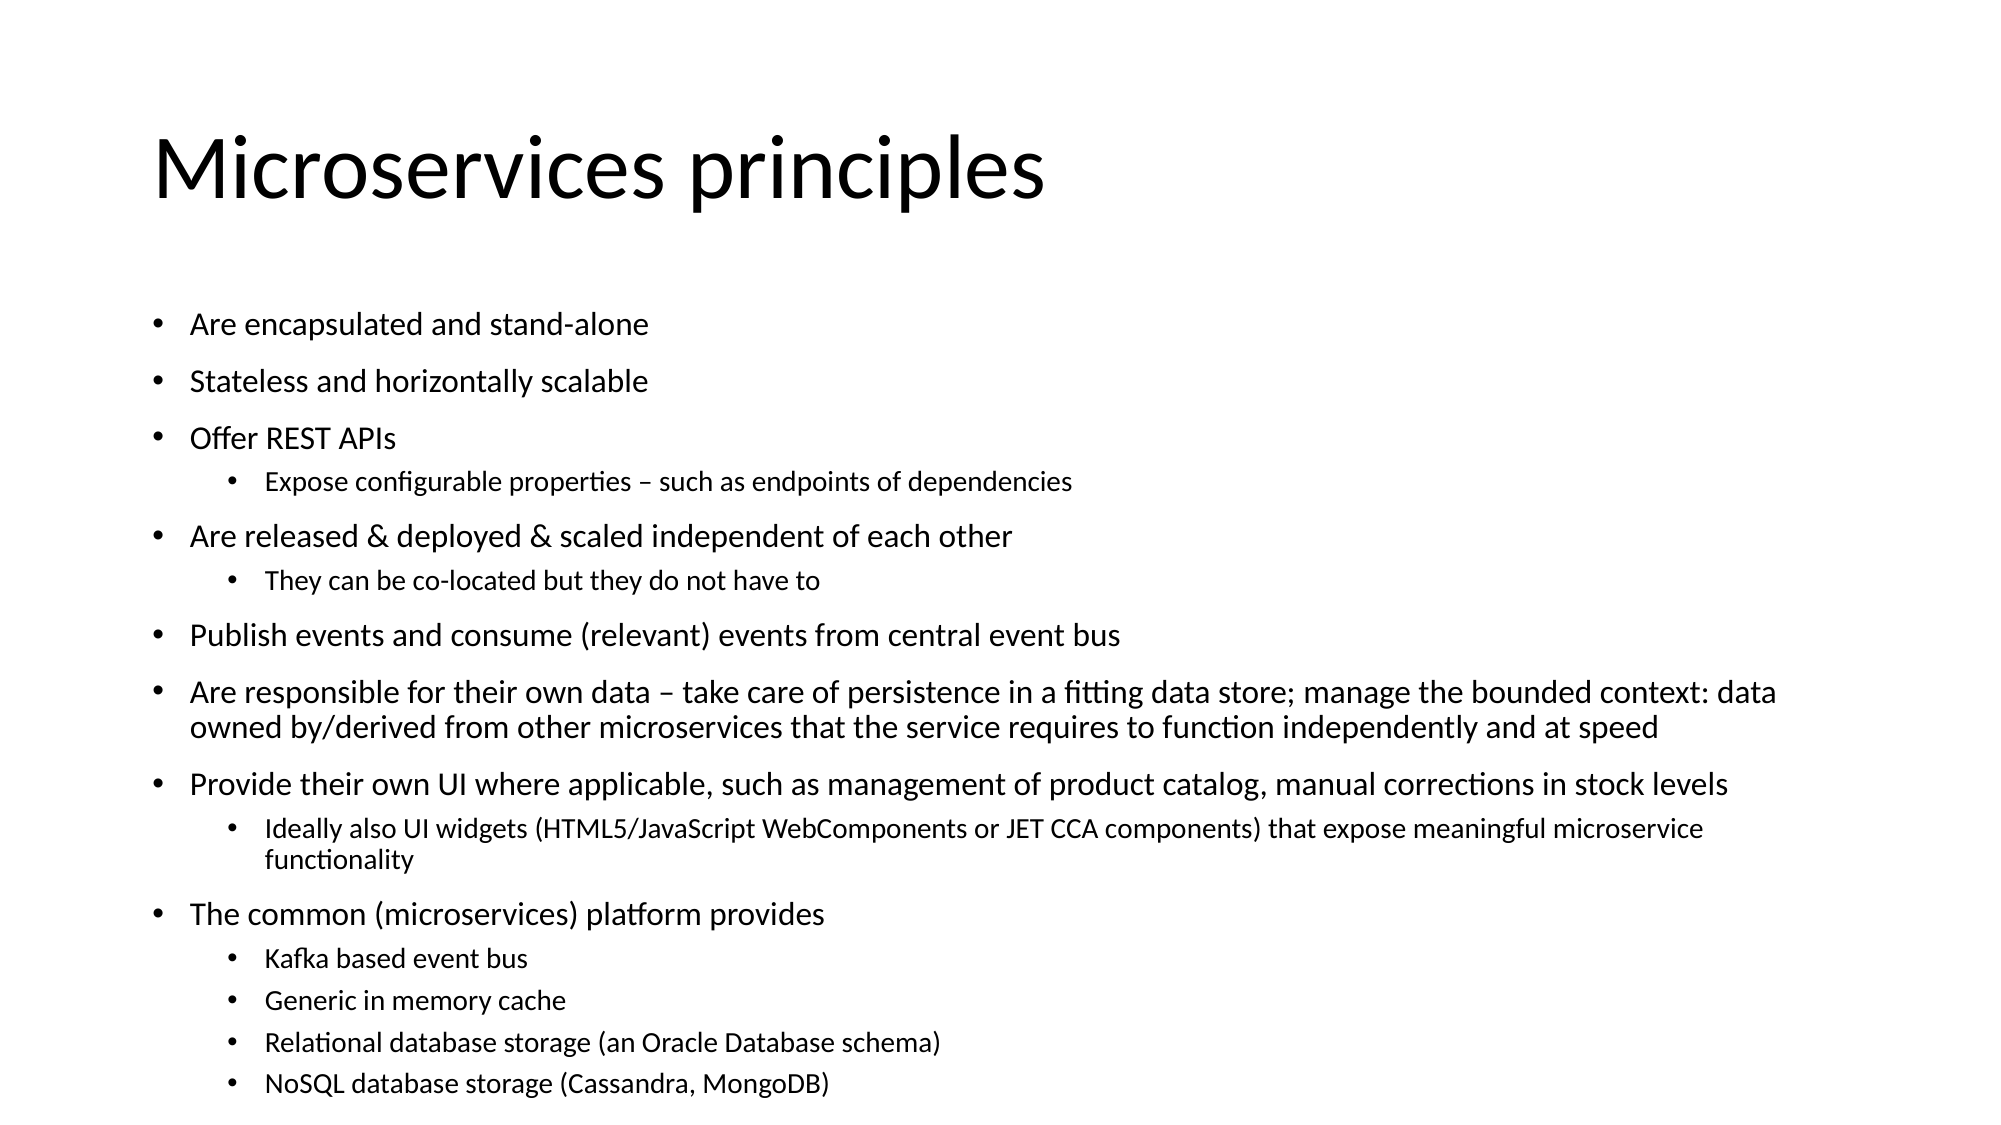

# Microservices principles
Are encapsulated and stand-alone
Stateless and horizontally scalable
Offer REST APIs
Expose configurable properties – such as endpoints of dependencies
Are released & deployed & scaled independent of each other
They can be co-located but they do not have to
Publish events and consume (relevant) events from central event bus
Are responsible for their own data – take care of persistence in a fitting data store; manage the bounded context: data owned by/derived from other microservices that the service requires to function independently and at speed
Provide their own UI where applicable, such as management of product catalog, manual corrections in stock levels
Ideally also UI widgets (HTML5/JavaScript WebComponents or JET CCA components) that expose meaningful microservice functionality
The common (microservices) platform provides
Kafka based event bus
Generic in memory cache
Relational database storage (an Oracle Database schema)
NoSQL database storage (Cassandra, MongoDB)